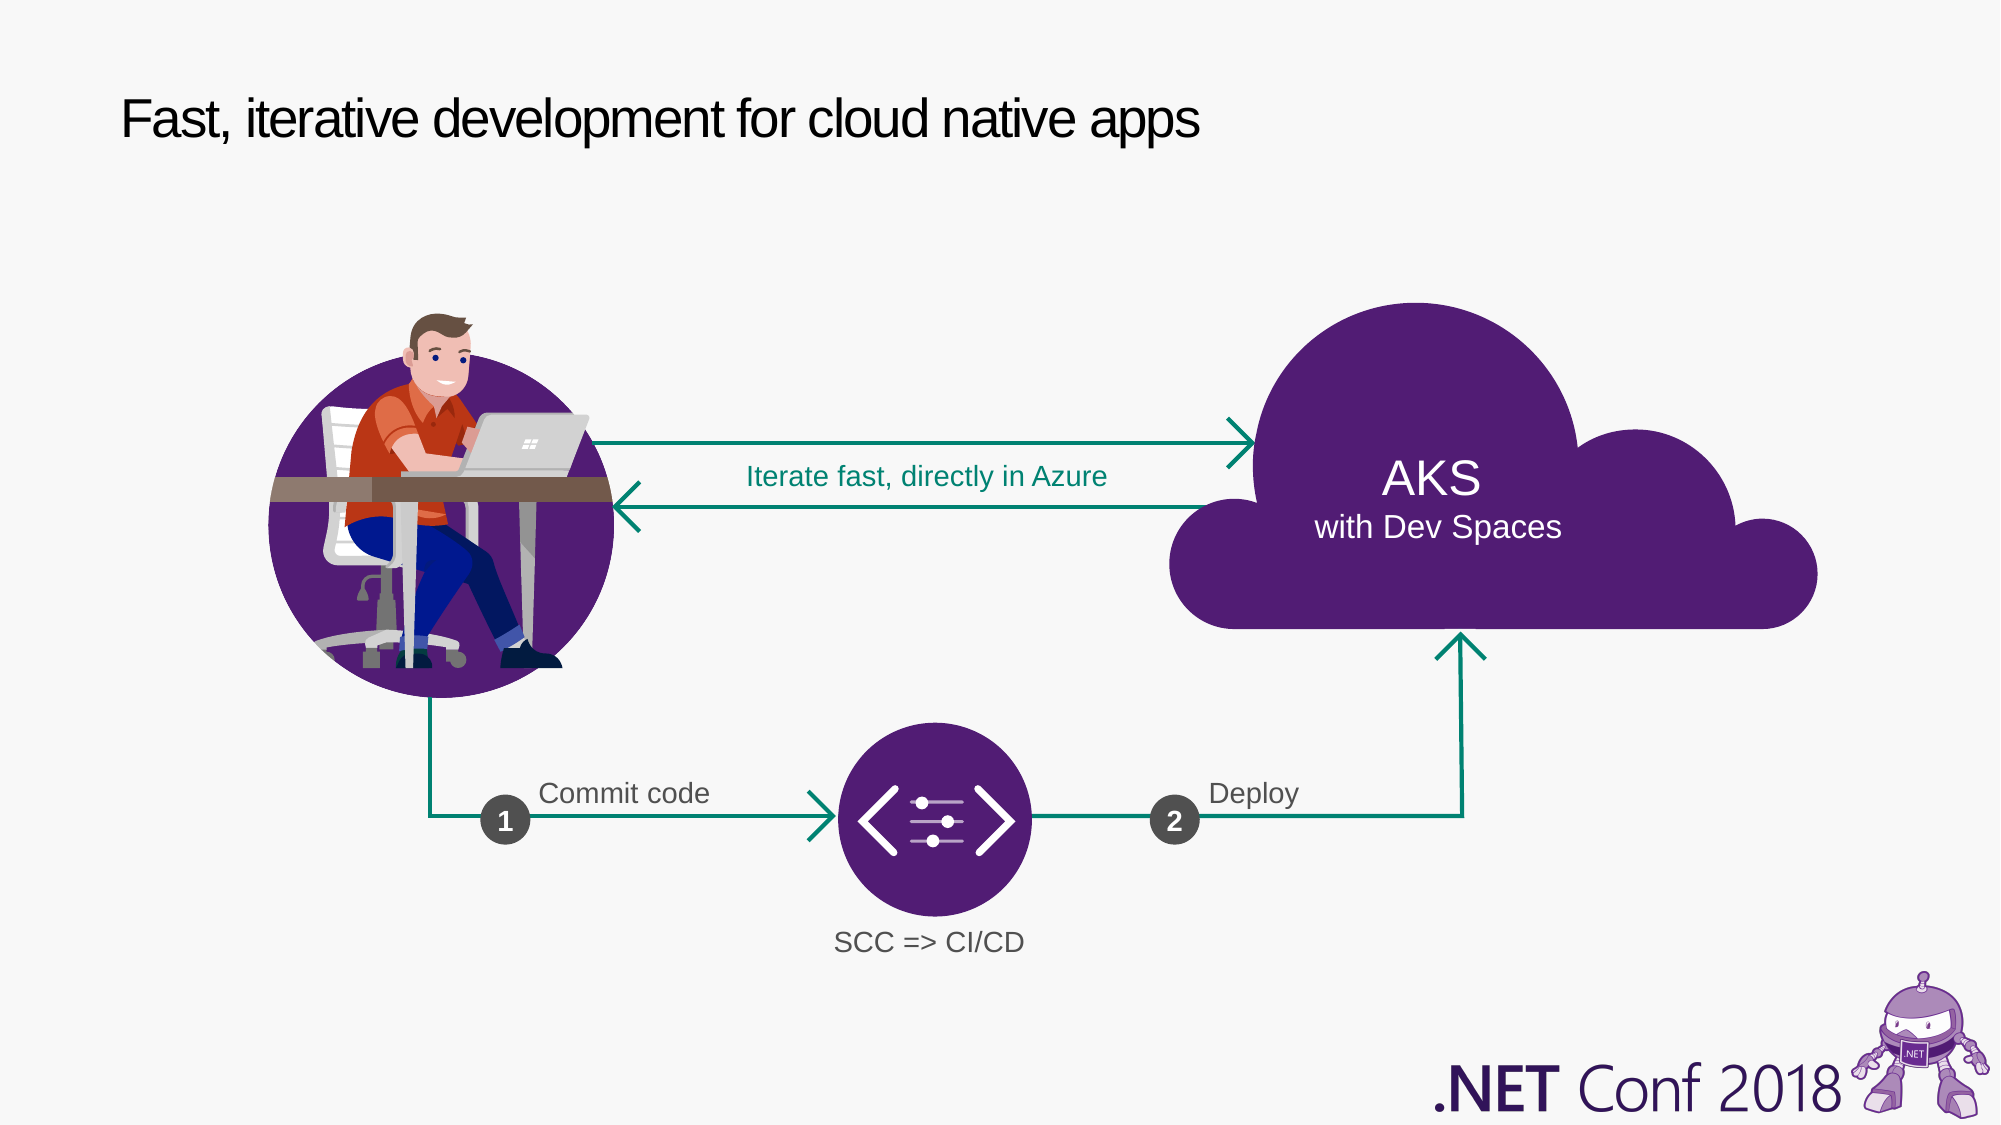

# Fast, iterative development for cloud native apps

AKS
with Dev Spaces
Light yellow

Yellow
(Primary brand color)

Red
(Primary accent color)

Dark red

Light orange

Orange
(Primary brand color)

Iterate fast, directly in Azure
Light blue

Blue
(Primary brand color)

Mid blue

Dark blue

Commit code
Deploy
Edit content (html, css, cshtml)
Update file directly in running container

1
2

Edit server code
Restart node service, .NET build/run

SCC => CI/CD
Edit Dockerfile, Helm chart, package.json...
Rebuild container image, redeploy